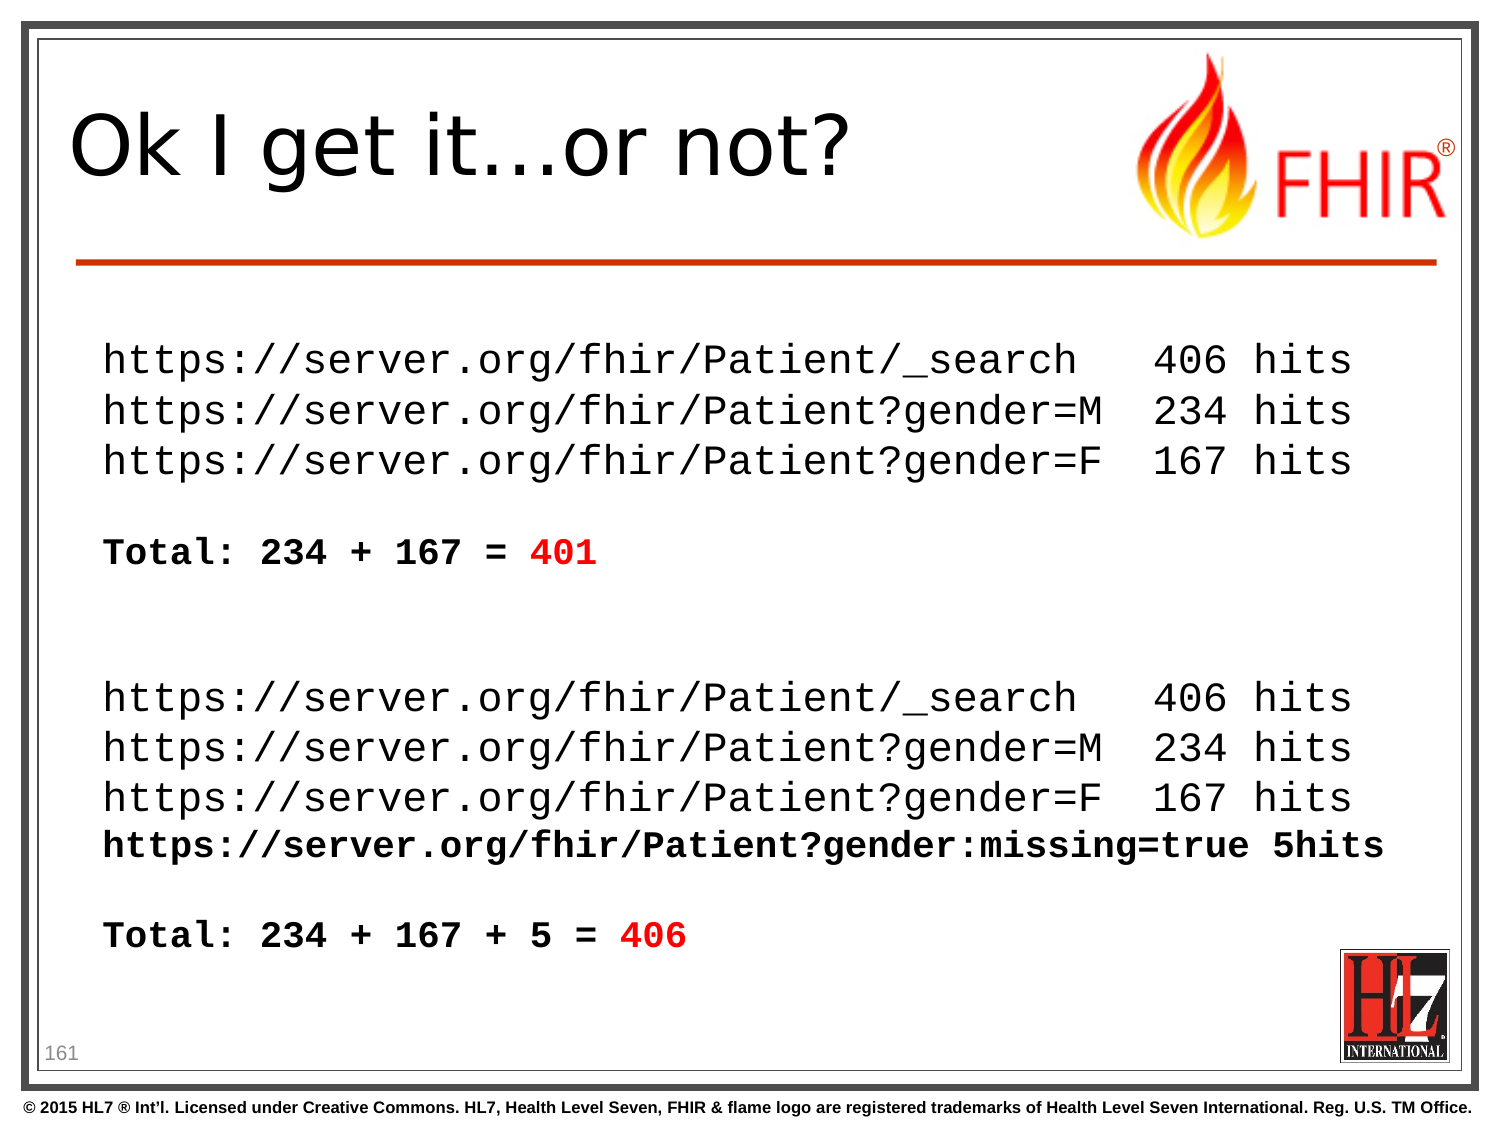

# Ok I get it…or not?
https://server.org/fhir/Patient/_search   406 hits
https://server.org/fhir/Patient?gender=M  234 hits
https://server.org/fhir/Patient?gender=F  167 hits

Total: 234 + 167 = 401
https://server.org/fhir/Patient/_search   406 hits
https://server.org/fhir/Patient?gender=M  234 hits
https://server.org/fhir/Patient?gender=F  167 hits
https://server.org/fhir/Patient?gender:missing=true 5hits

Total: 234 + 167 + 5 = 406
161